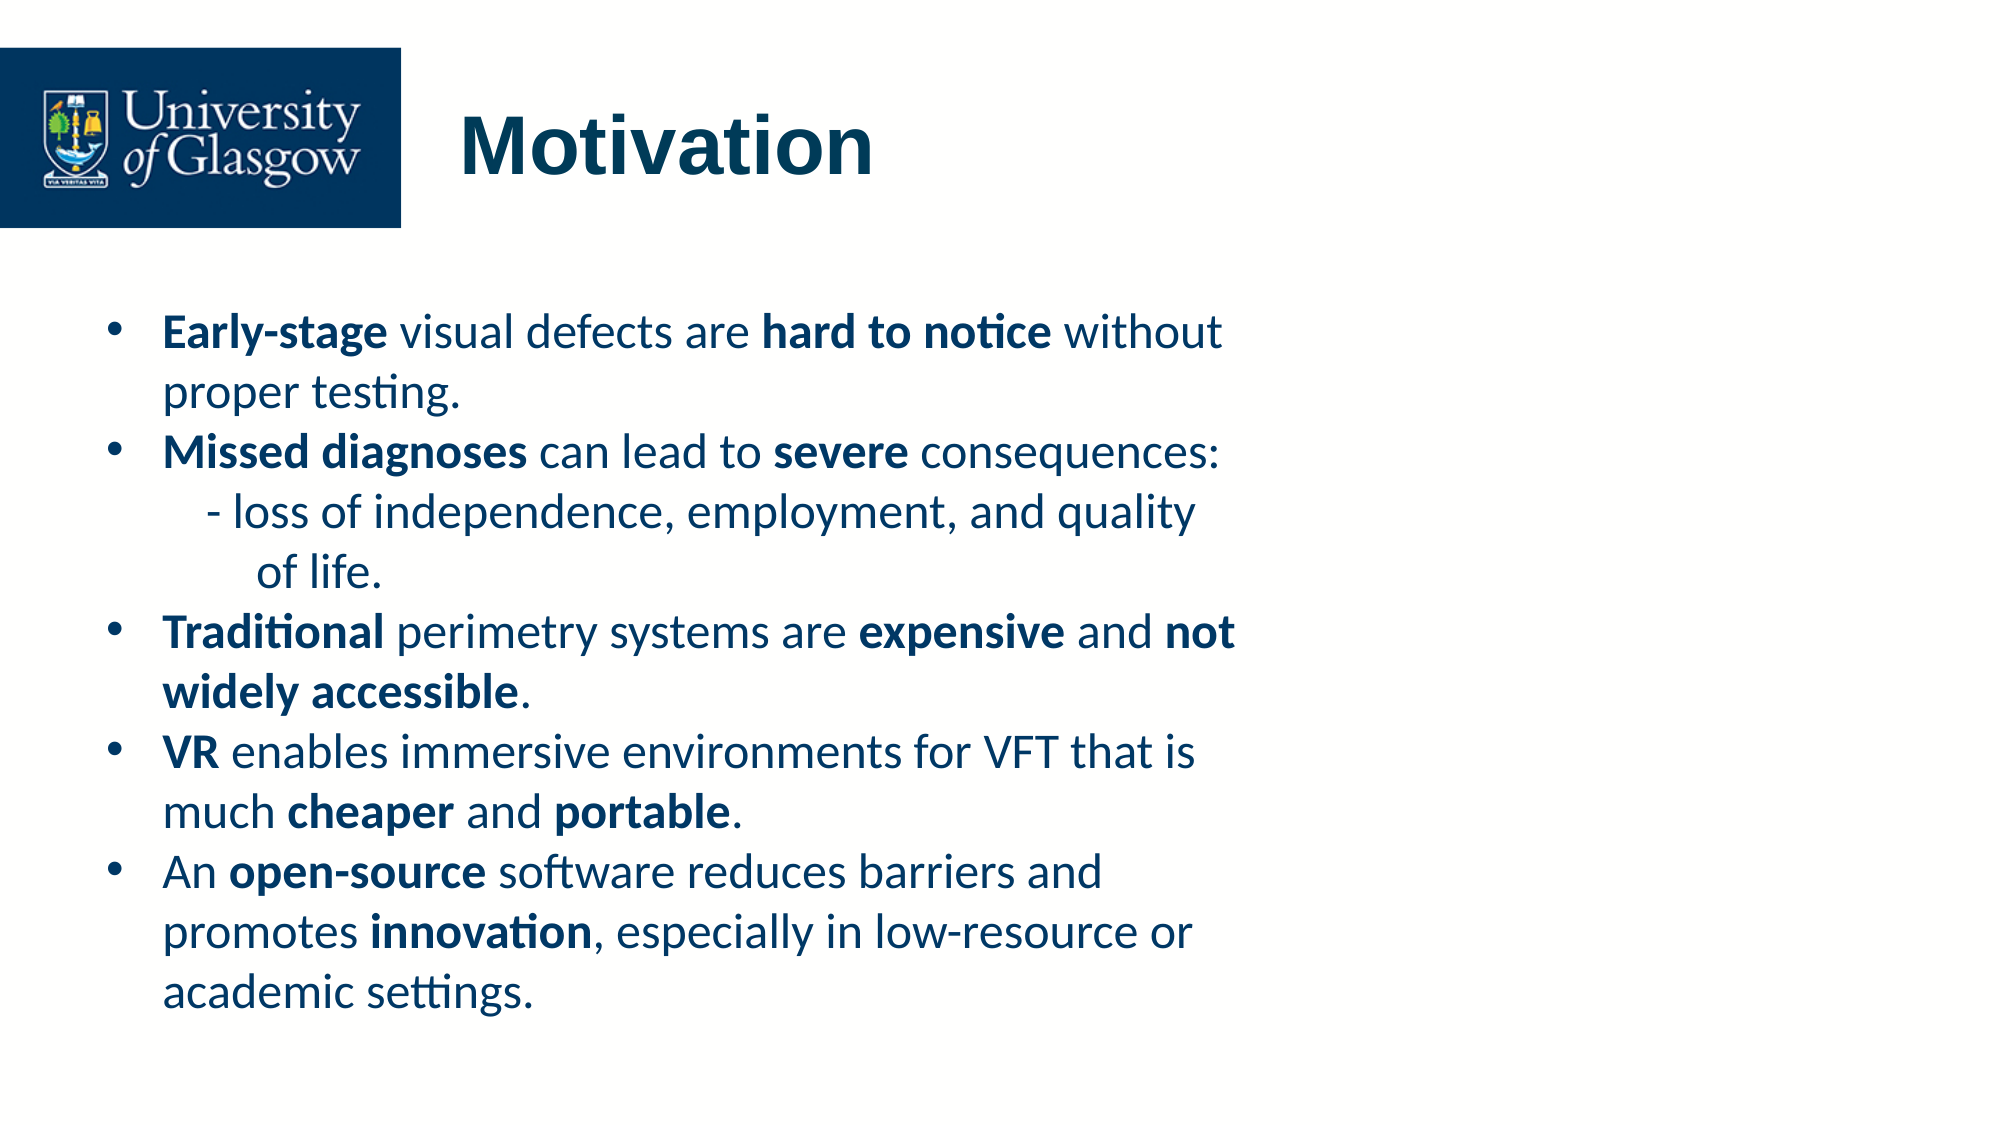

# Motivation

Early-stage visual defects are hard to notice without proper testing.
Missed diagnoses can lead to severe consequences:
  - loss of independence, employment, and quality
   of life.
Traditional perimetry systems are expensive and not widely accessible.
VR enables immersive environments for VFT that is much cheaper and portable.
An open-source software reduces barriers and promotes innovation, especially in low-resource or academic settings.